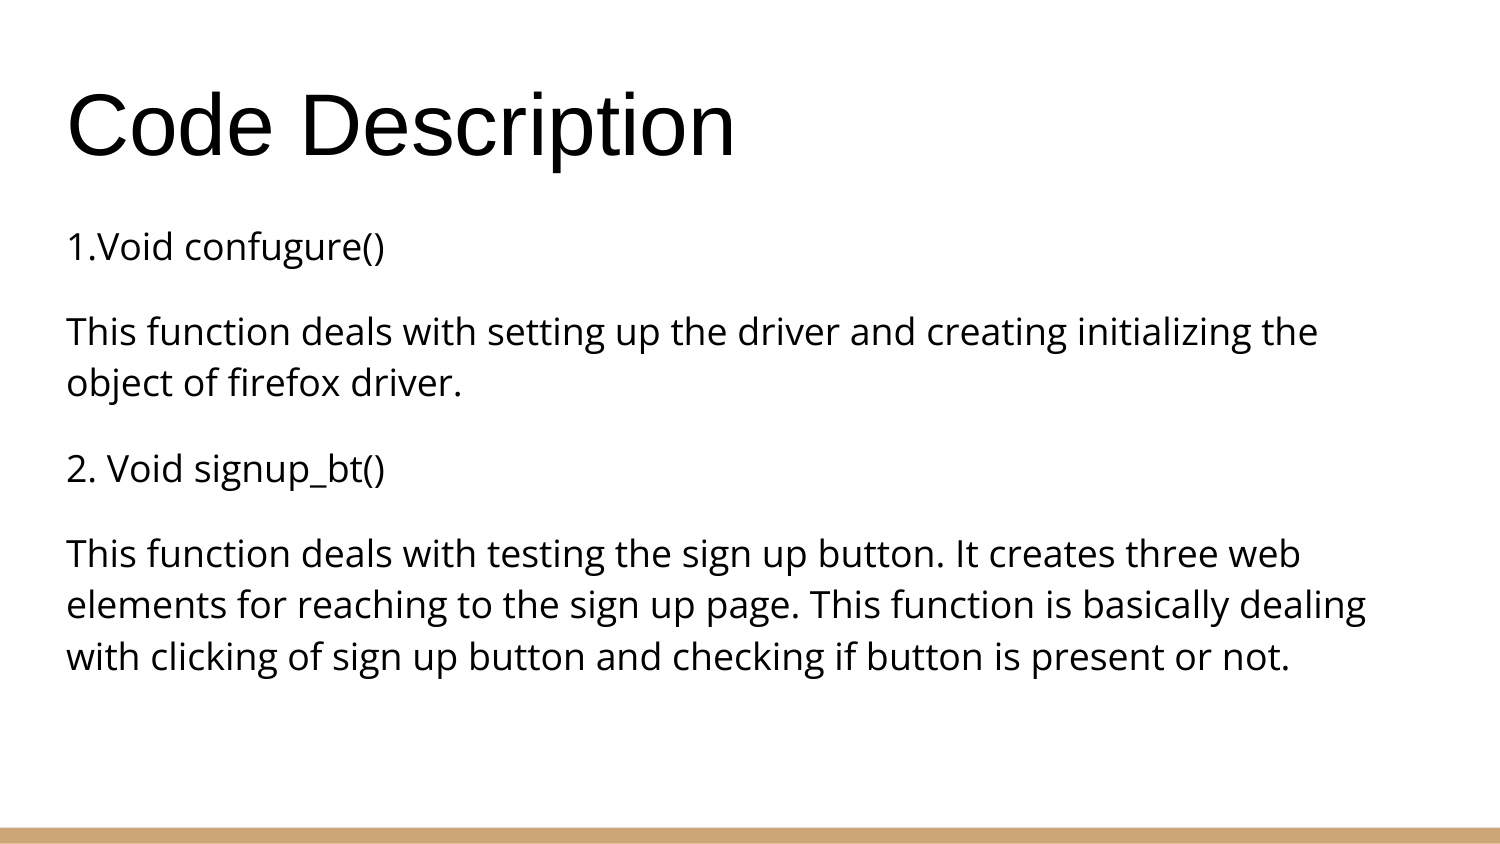

# Code Description
1.Void confugure()
This function deals with setting up the driver and creating initializing the object of firefox driver.
2. Void signup_bt()
This function deals with testing the sign up button. It creates three web elements for reaching to the sign up page. This function is basically dealing with clicking of sign up button and checking if button is present or not.